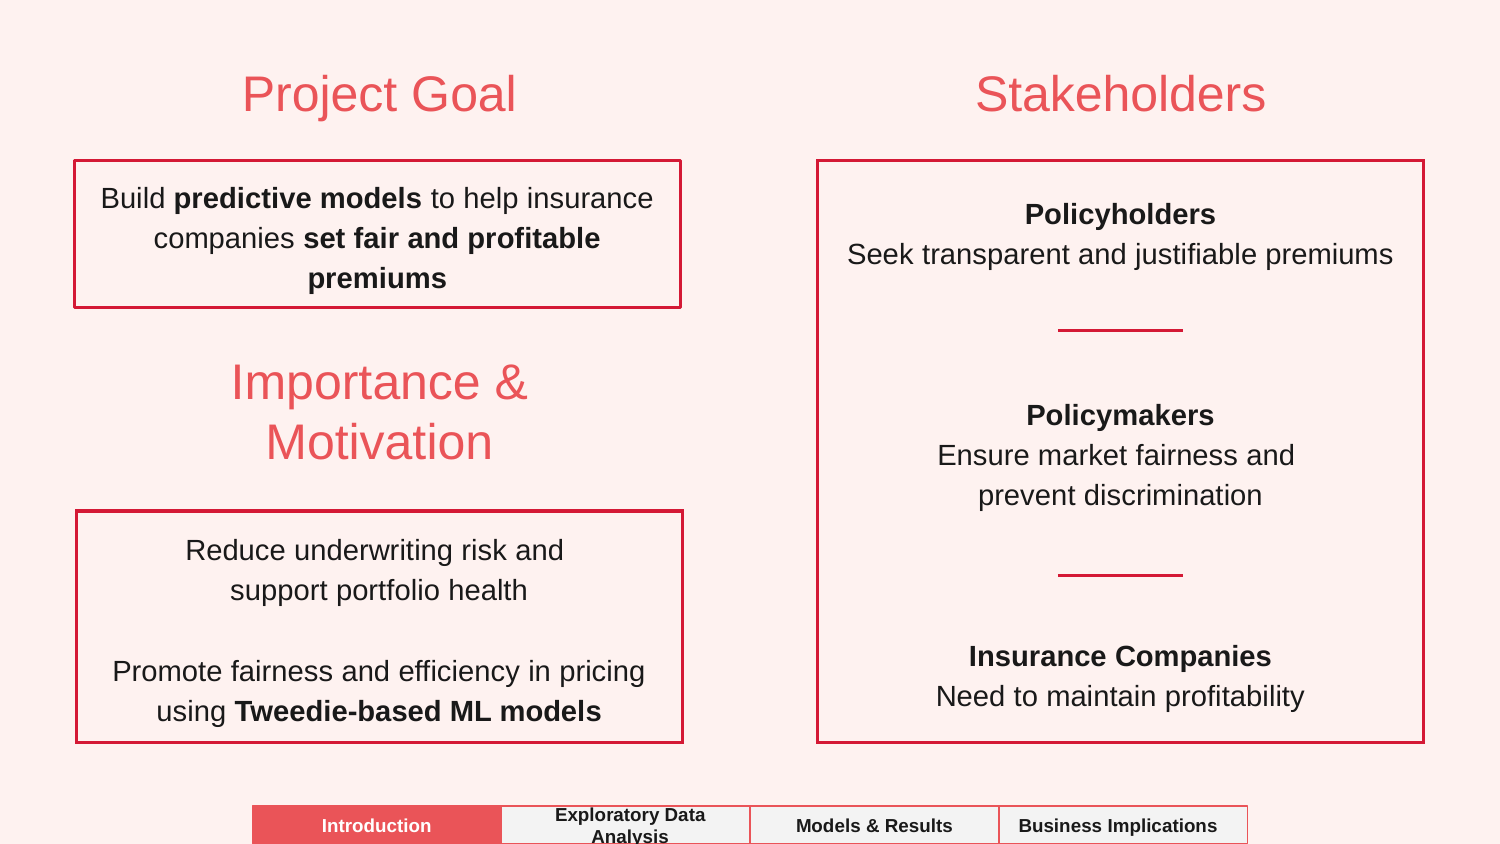

Stakeholders
# Project Goal
Build predictive models to help insurance companies set fair and profitable premiums
Policyholders
Seek transparent and justifiable premiums

Policymakers
Ensure market fairness and
prevent discrimination

Insurance Companies
Need to maintain profitability
Importance & Motivation
Reduce underwriting risk and
support portfolio health

Promote fairness and efficiency in pricing using Tweedie-based ML models
Introduction
Exploratory Data Analysis
Models & Results
Business Implications